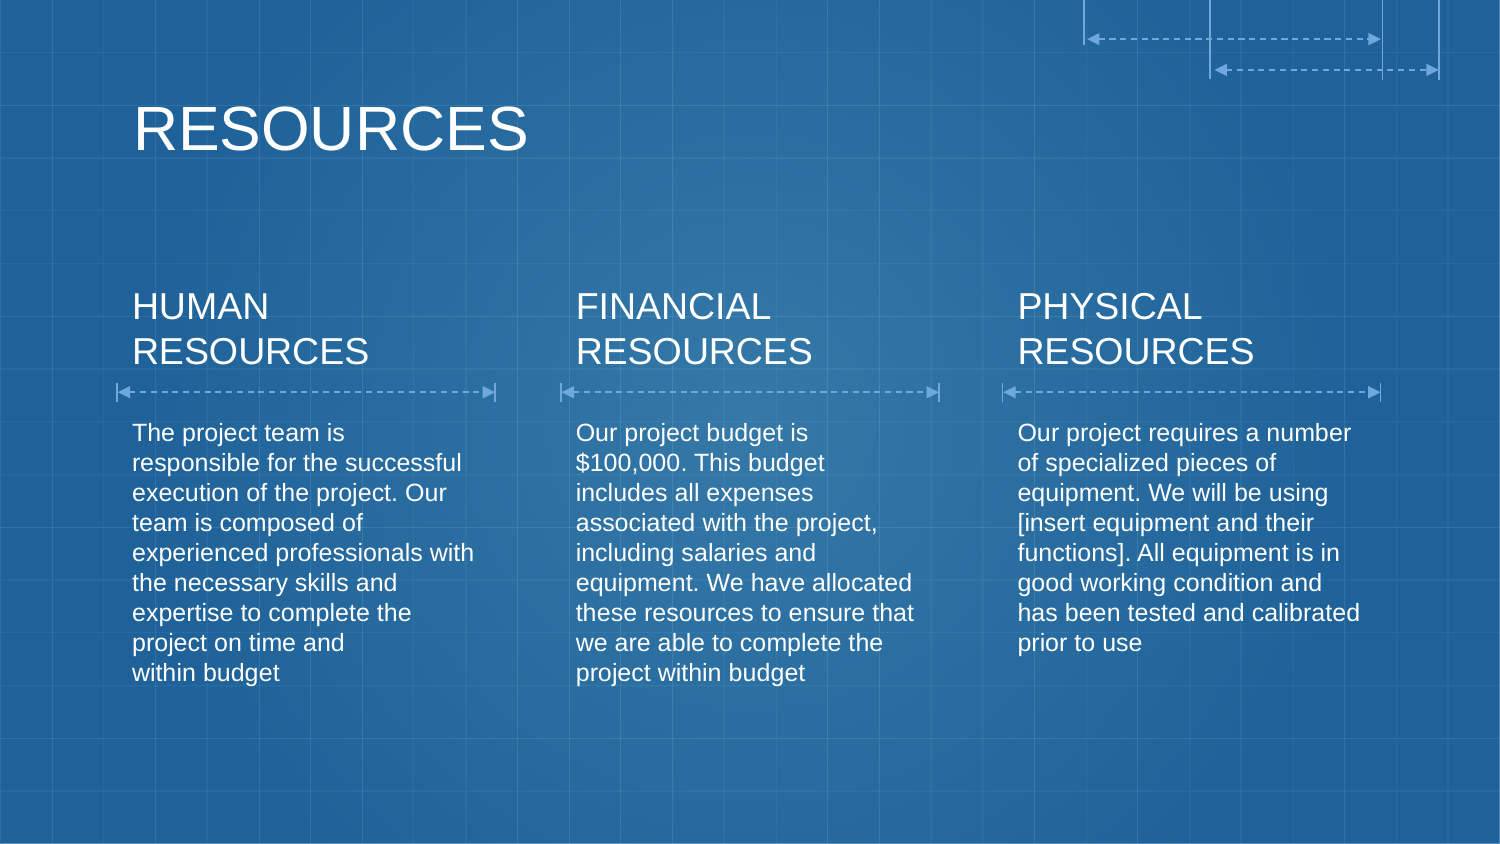

# RESOURCES
HUMAN
RESOURCES
FINANCIAL RESOURCES
PHYSICAL RESOURCES
The project team is responsible for the successful execution of the project. Our team is composed of experienced professionals with the necessary skills and expertise to complete the project on time and
within budget
Our project budget is $100,000. This budget includes all expenses associated with the project, including salaries and equipment. We have allocated these resources to ensure that we are able to complete the project within budget
Our project requires a number of specialized pieces of equipment. We will be using [insert equipment and their functions]. All equipment is in good working condition and has been tested and calibrated prior to use